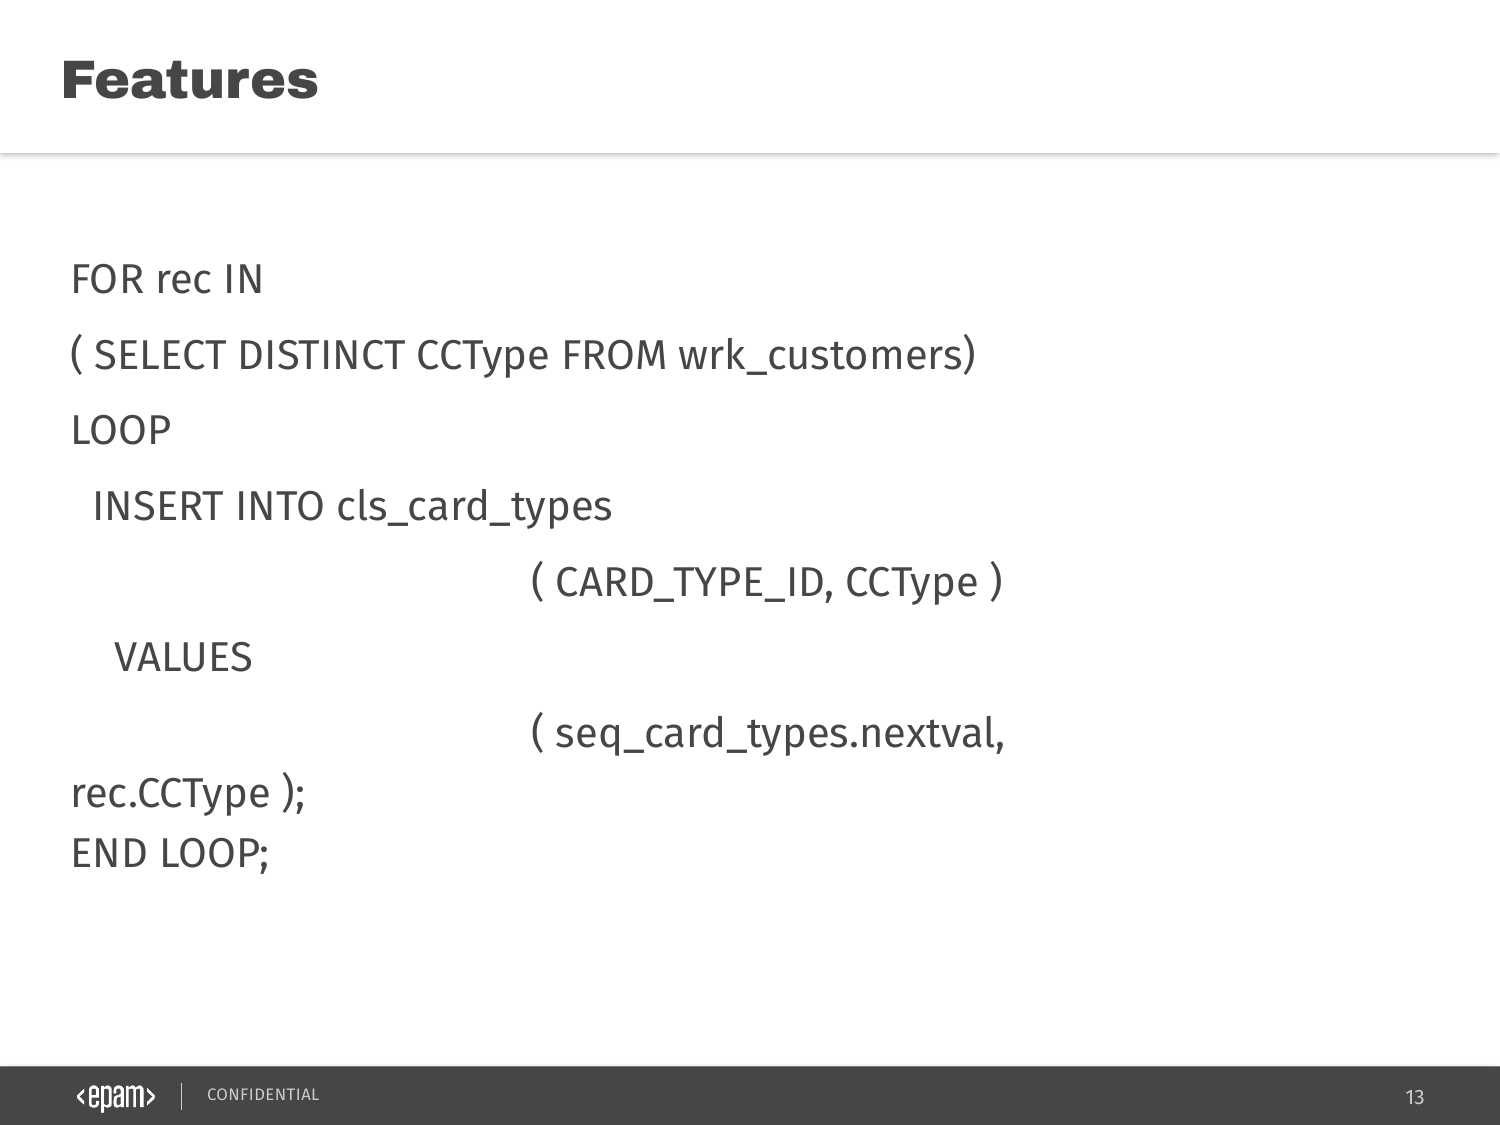

Features
FOR rec IN
( SELECT DISTINCT CCType FROM wrk_customers)
LOOP
  INSERT INTO cls_card_types
   			 ( CARD_TYPE_ID, CCType )
    VALUES
   			 ( seq_card_types.nextval, rec.CCType );
END LOOP;